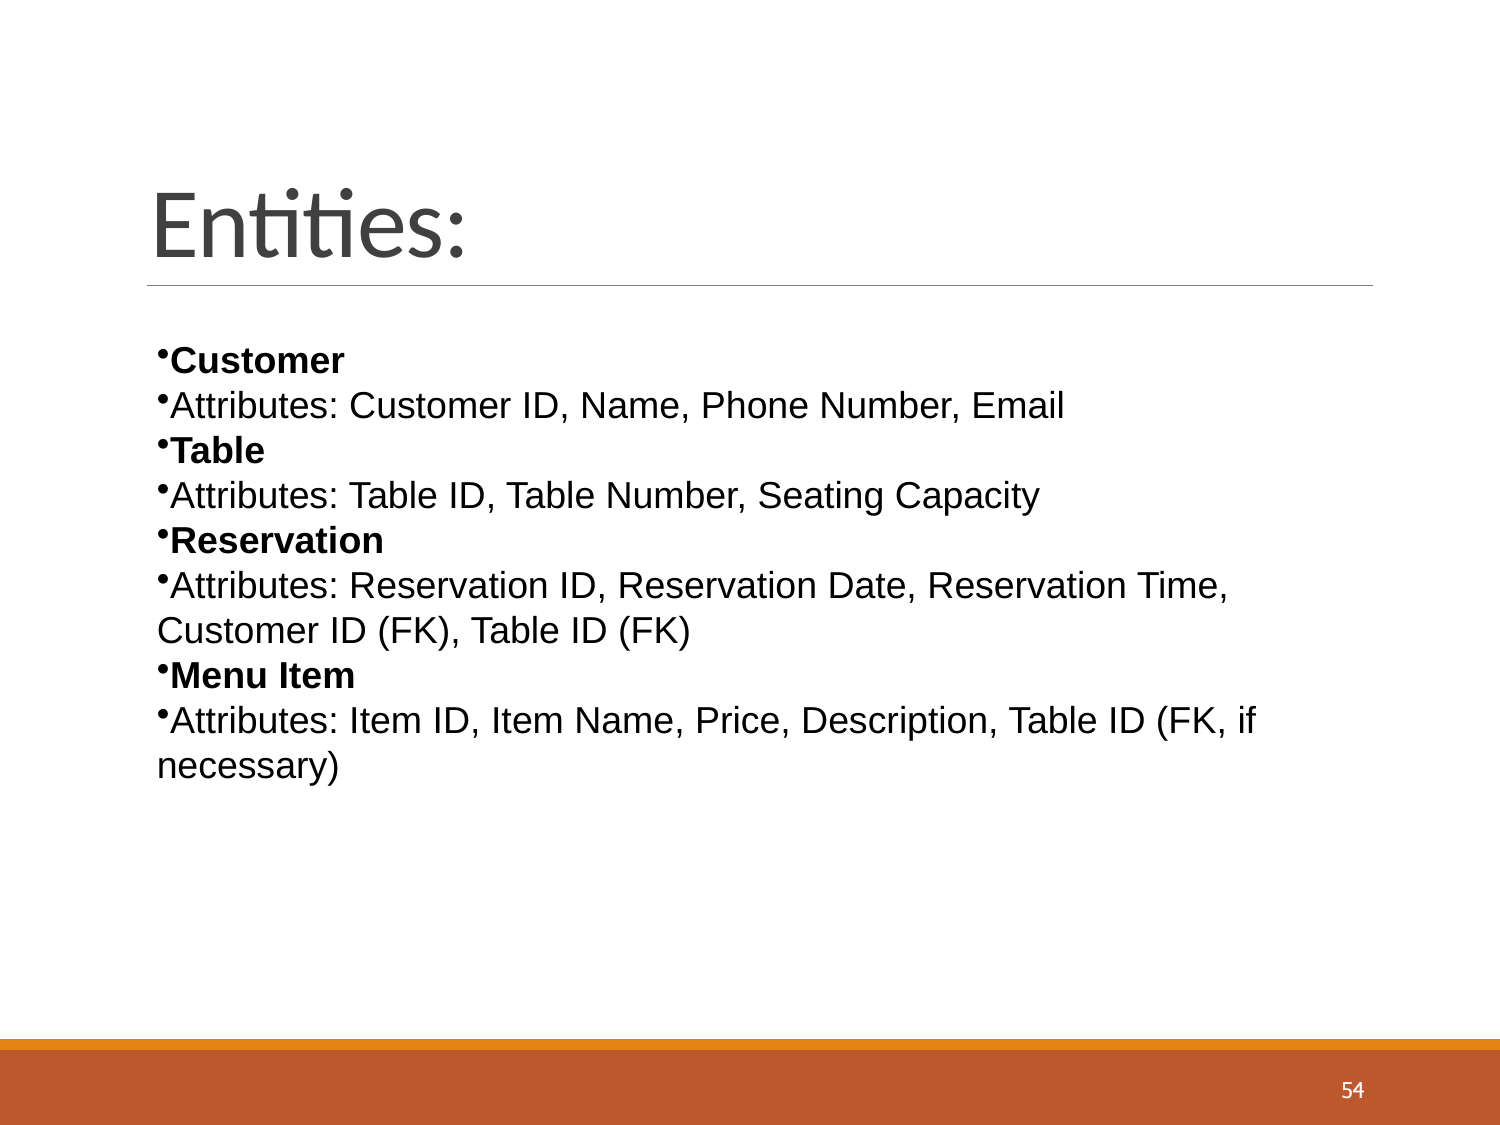

# Entities:
Customer
Attributes: Customer ID, Name, Phone Number, Email
Table
Attributes: Table ID, Table Number, Seating Capacity
Reservation
Attributes: Reservation ID, Reservation Date, Reservation Time, Customer ID (FK), Table ID (FK)
Menu Item
Attributes: Item ID, Item Name, Price, Description, Table ID (FK, if necessary)

54